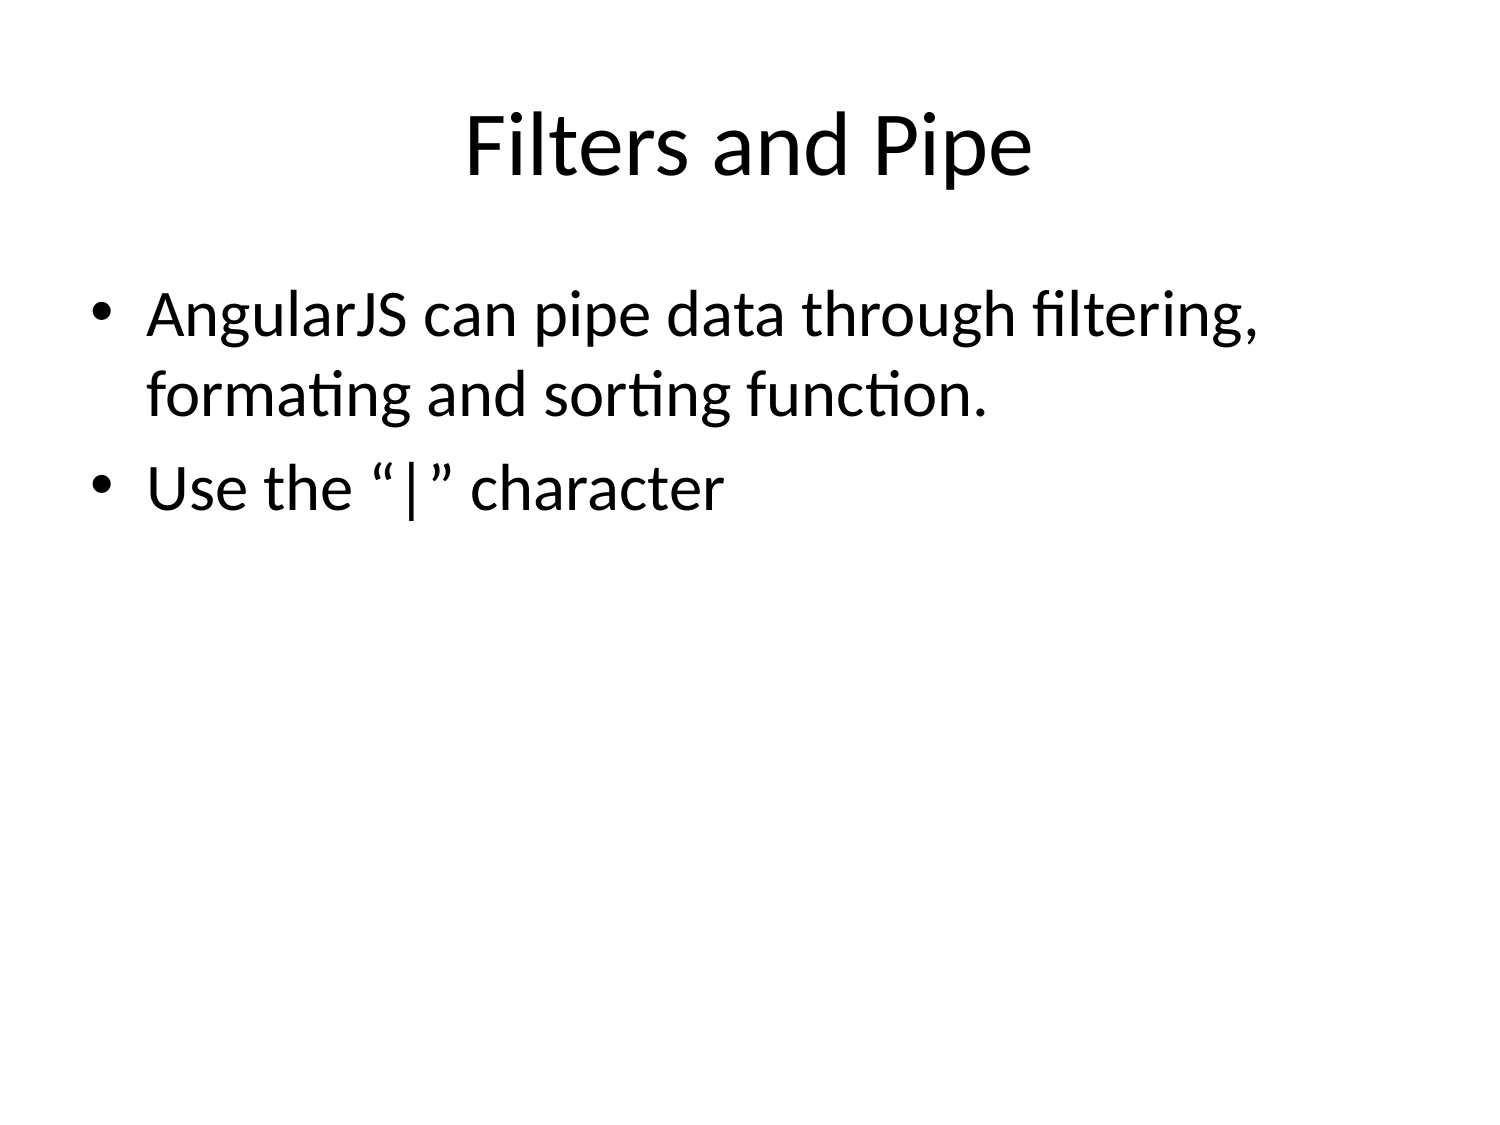

# Filters and Pipe
AngularJS can pipe data through filtering, formating and sorting function.
Use the “|” character